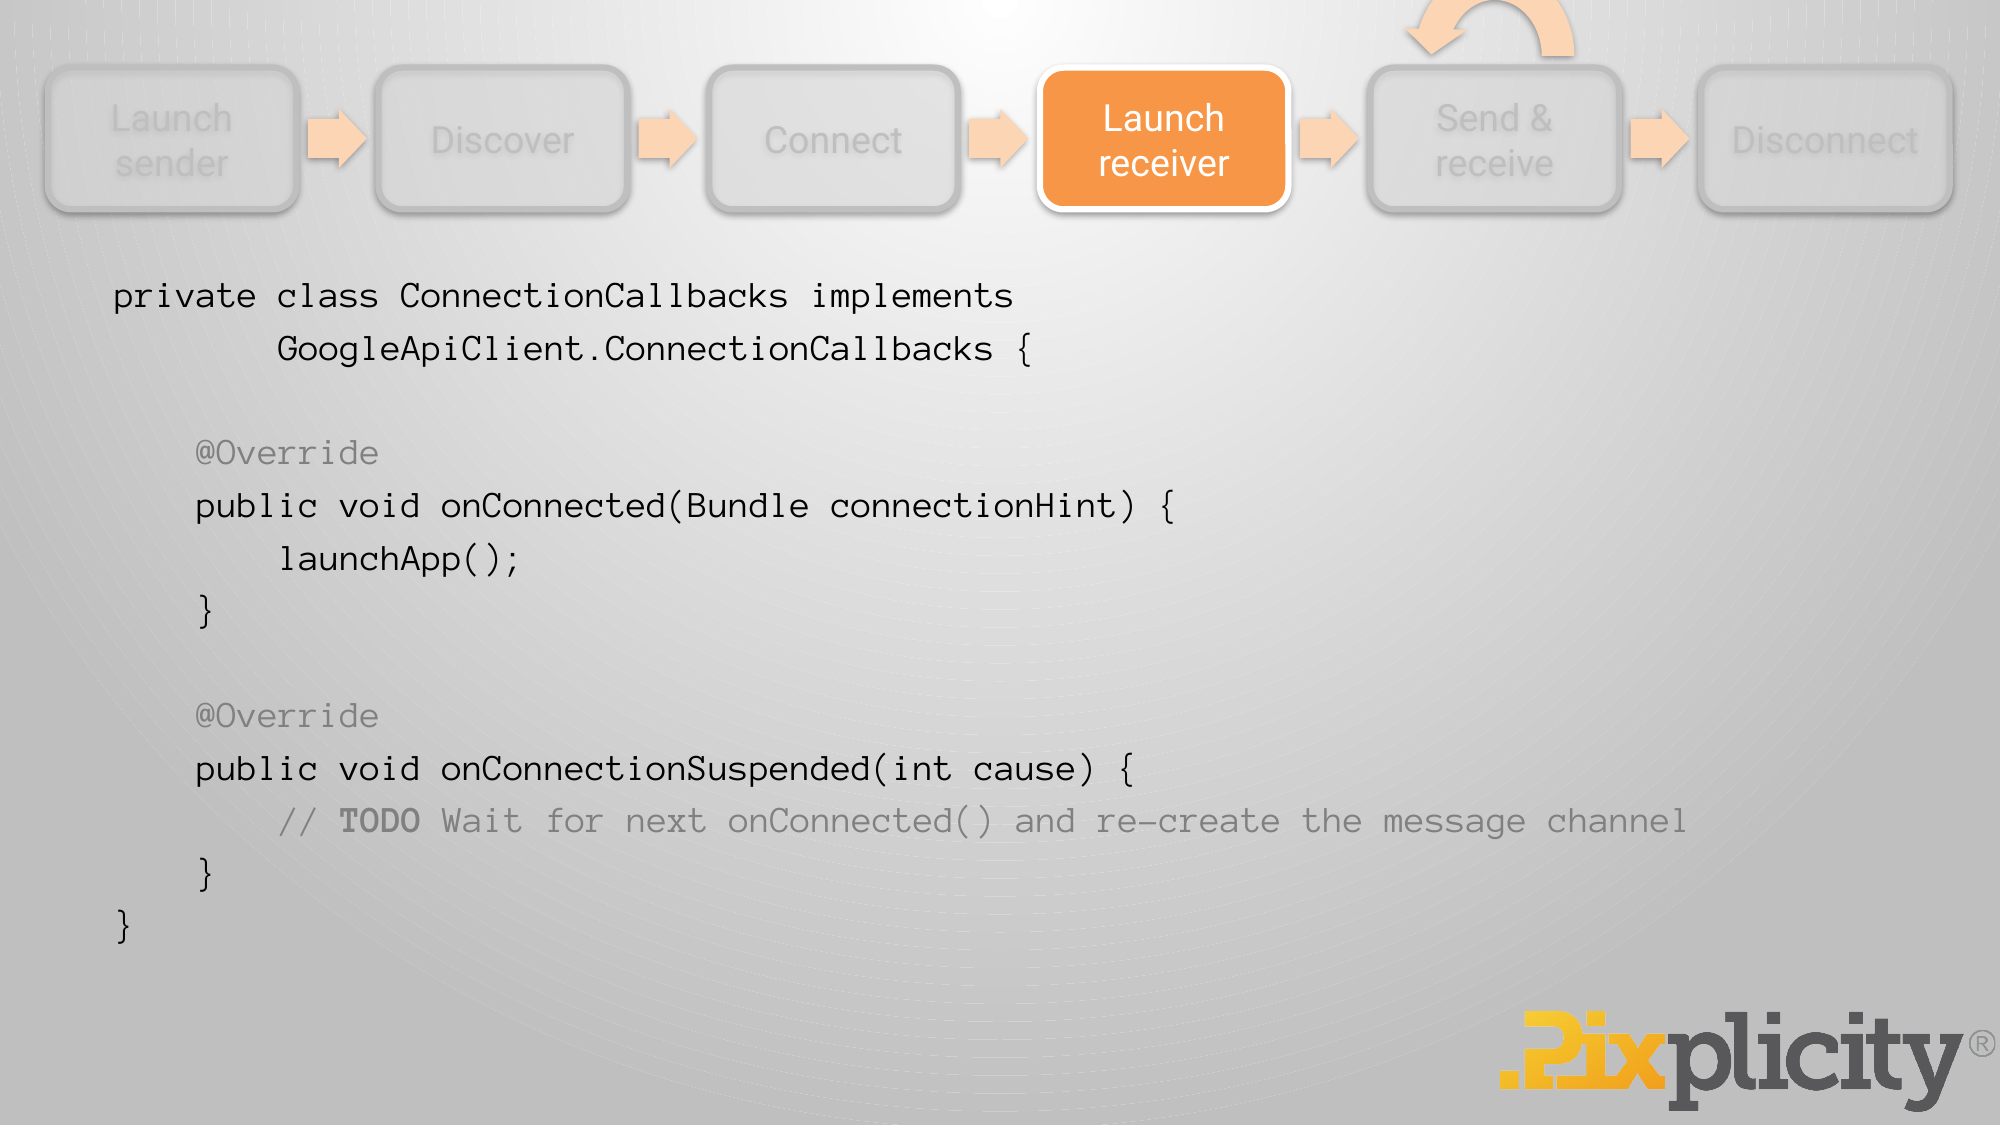

private class ConnectionCallbacks implements
        GoogleApiClient.ConnectionCallbacks {

    @Override
    public void onConnected(Bundle connectionHint) {
        launchApp();
    }

    @Override
    public void onConnectionSuspended(int cause) {
        // TODO Wait for next onConnected() and re-create the message channel
    }
}